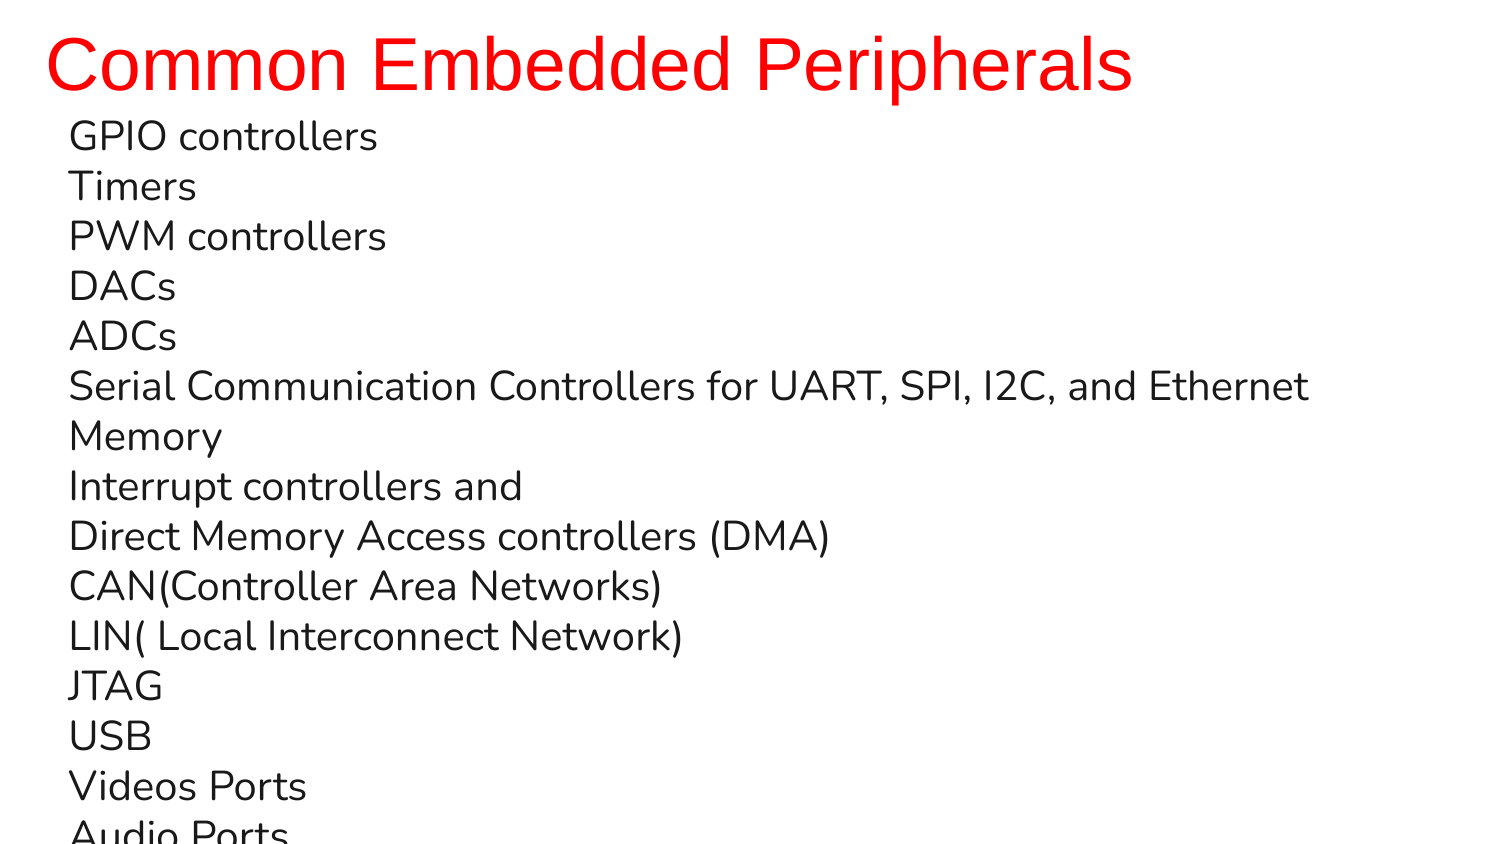

# Common Embedded Peripherals
GPIO controllers
Timers
PWM controllers
DACs
ADCs
Serial Communication Controllers for UART, SPI, I2C, and Ethernet
Memory
Interrupt controllers and
Direct Memory Access controllers (DMA)
CAN(Controller Area Networks)
LIN( Local Interconnect Network)
JTAG
USB
Videos Ports
Audio Ports
Display Drivers (VGA,TFT,HDMI )